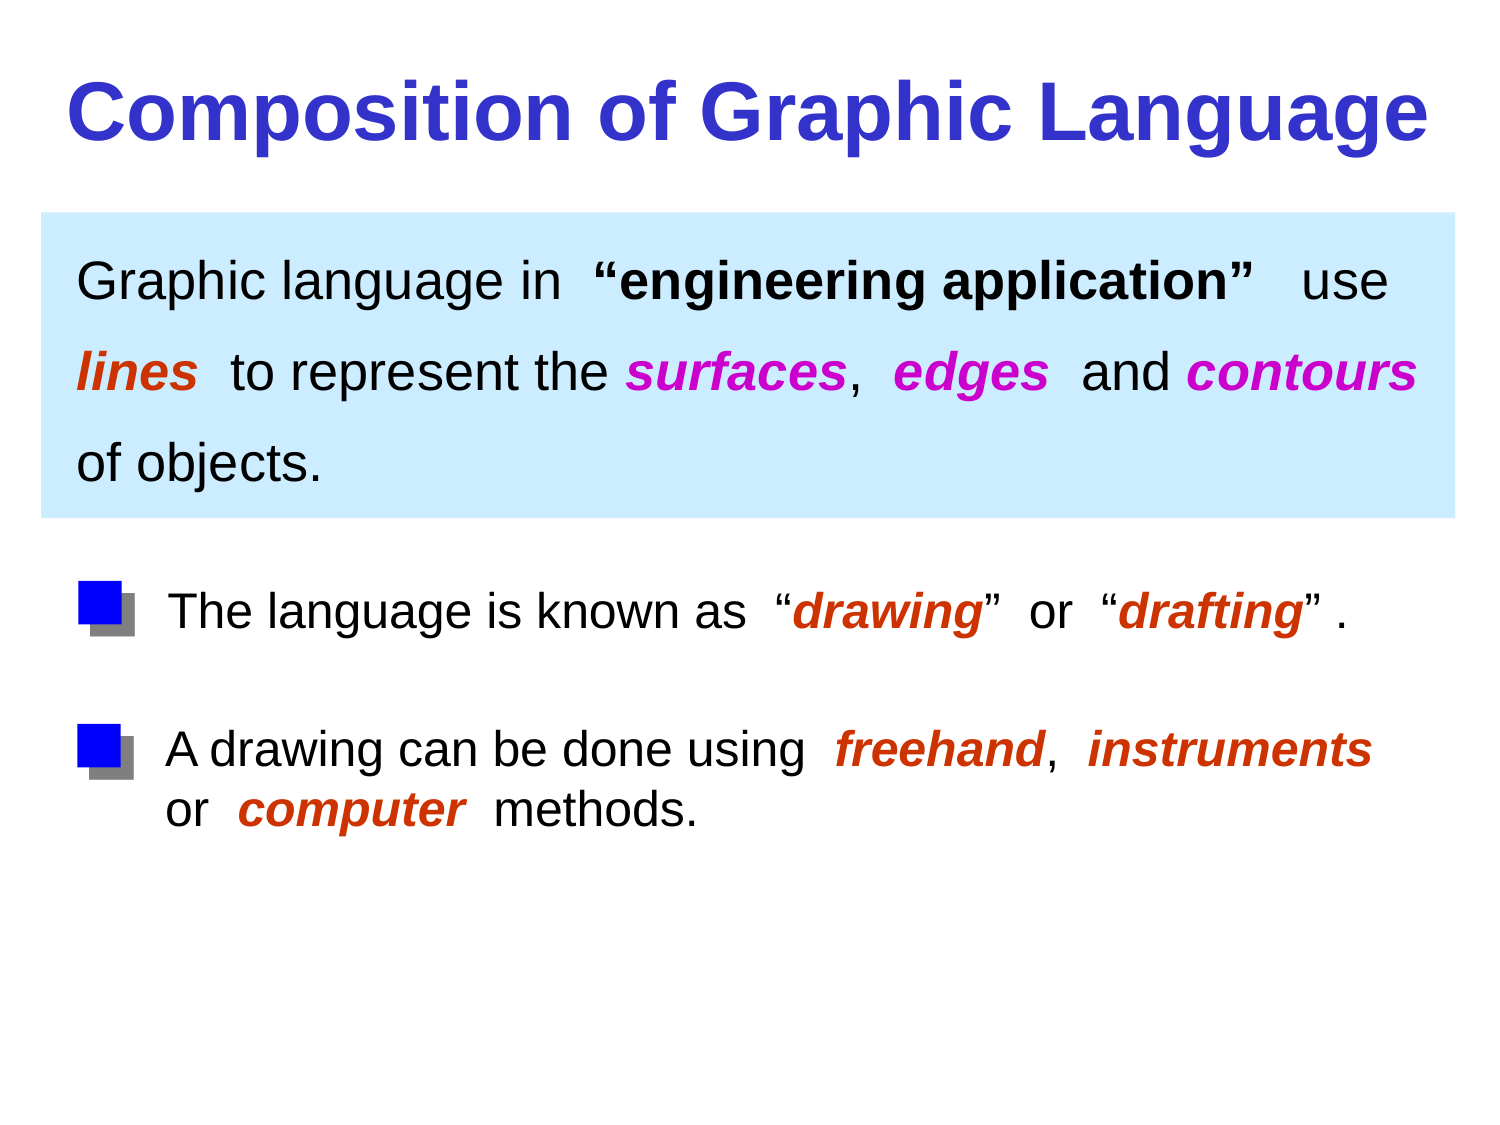

Composition of Graphic Language

Graphic language in  “engineering application”   use
lines  to represent the surfaces,  edges  and contours
of objects.
The language is known as  “drawing”  or  “drafting” .

A drawing can be done using  freehand,  instruments or  computer  methods.